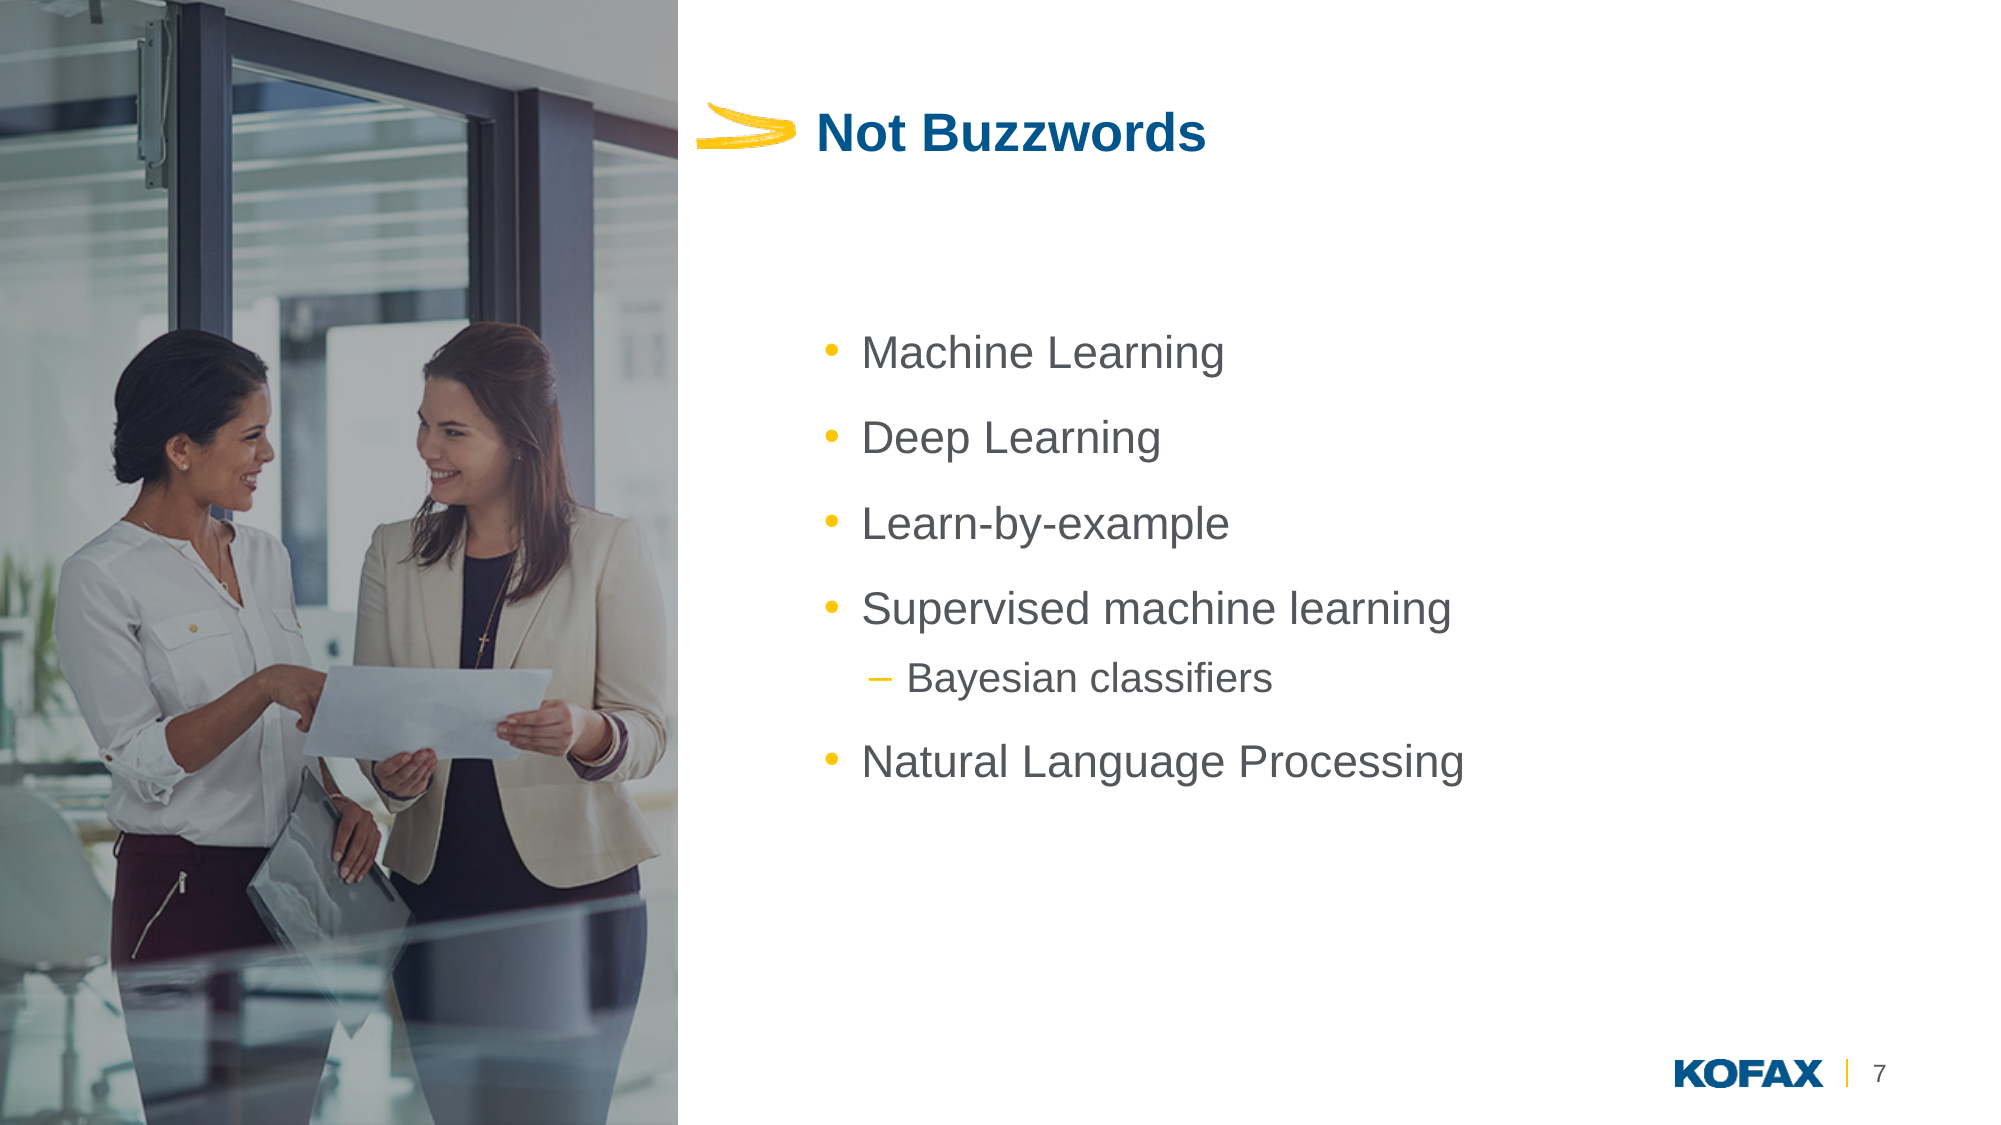

# Not Buzzwords
Machine Learning
Deep Learning
Learn-by-example
Supervised machine learning
Bayesian classifiers
Natural Language Processing
7